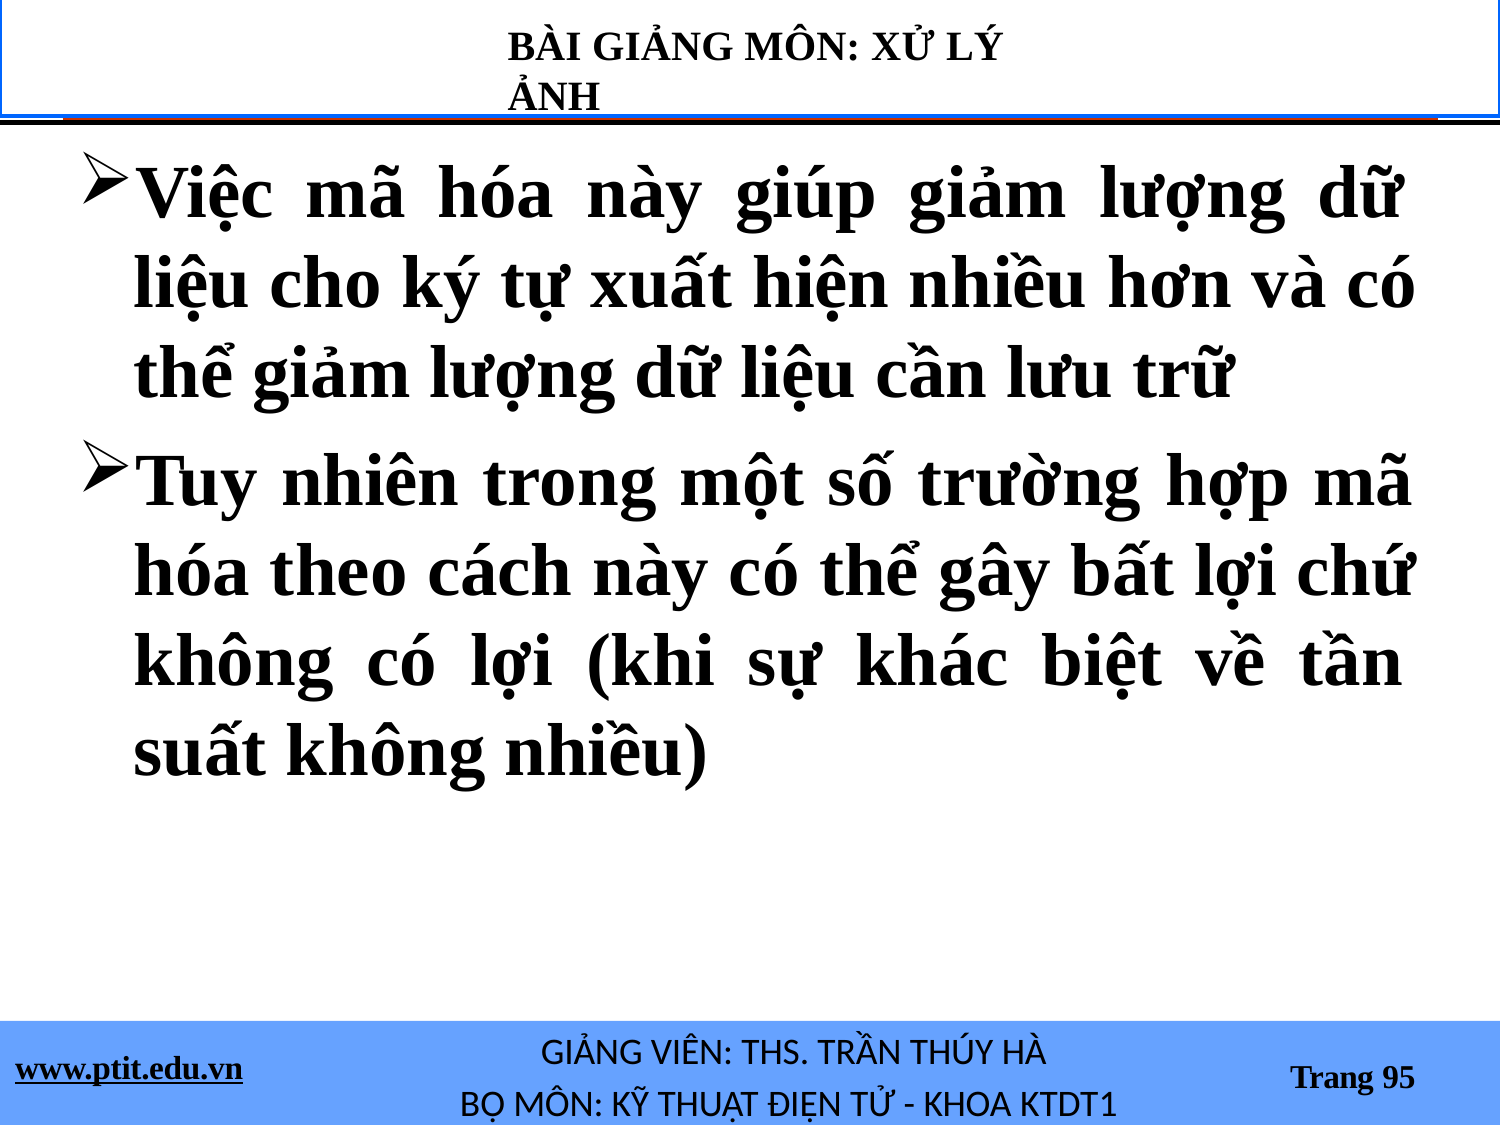

# BÀI GIẢNG MÔN: XỬ LÝ ẢNH
Việc mã hóa này giúp giảm lượng dữ  liệu cho ký tự xuất hiện nhiều hơn và có  thể giảm lượng dữ liệu cần lưu trữ
Tuy nhiên trong một số trường hợp mã  hóa theo cách này có thể gây bất lợi chứ  không có lợi (khi sự khác biệt về tần  suất không nhiều)

GIẢNG VIÊN: THS. TRẦN THÚY HÀ
BỘ MÔN: KỸ THUẬT ĐIỆN TỬ - KHOA KTDT1
www.ptit.edu.vn
Trang 95